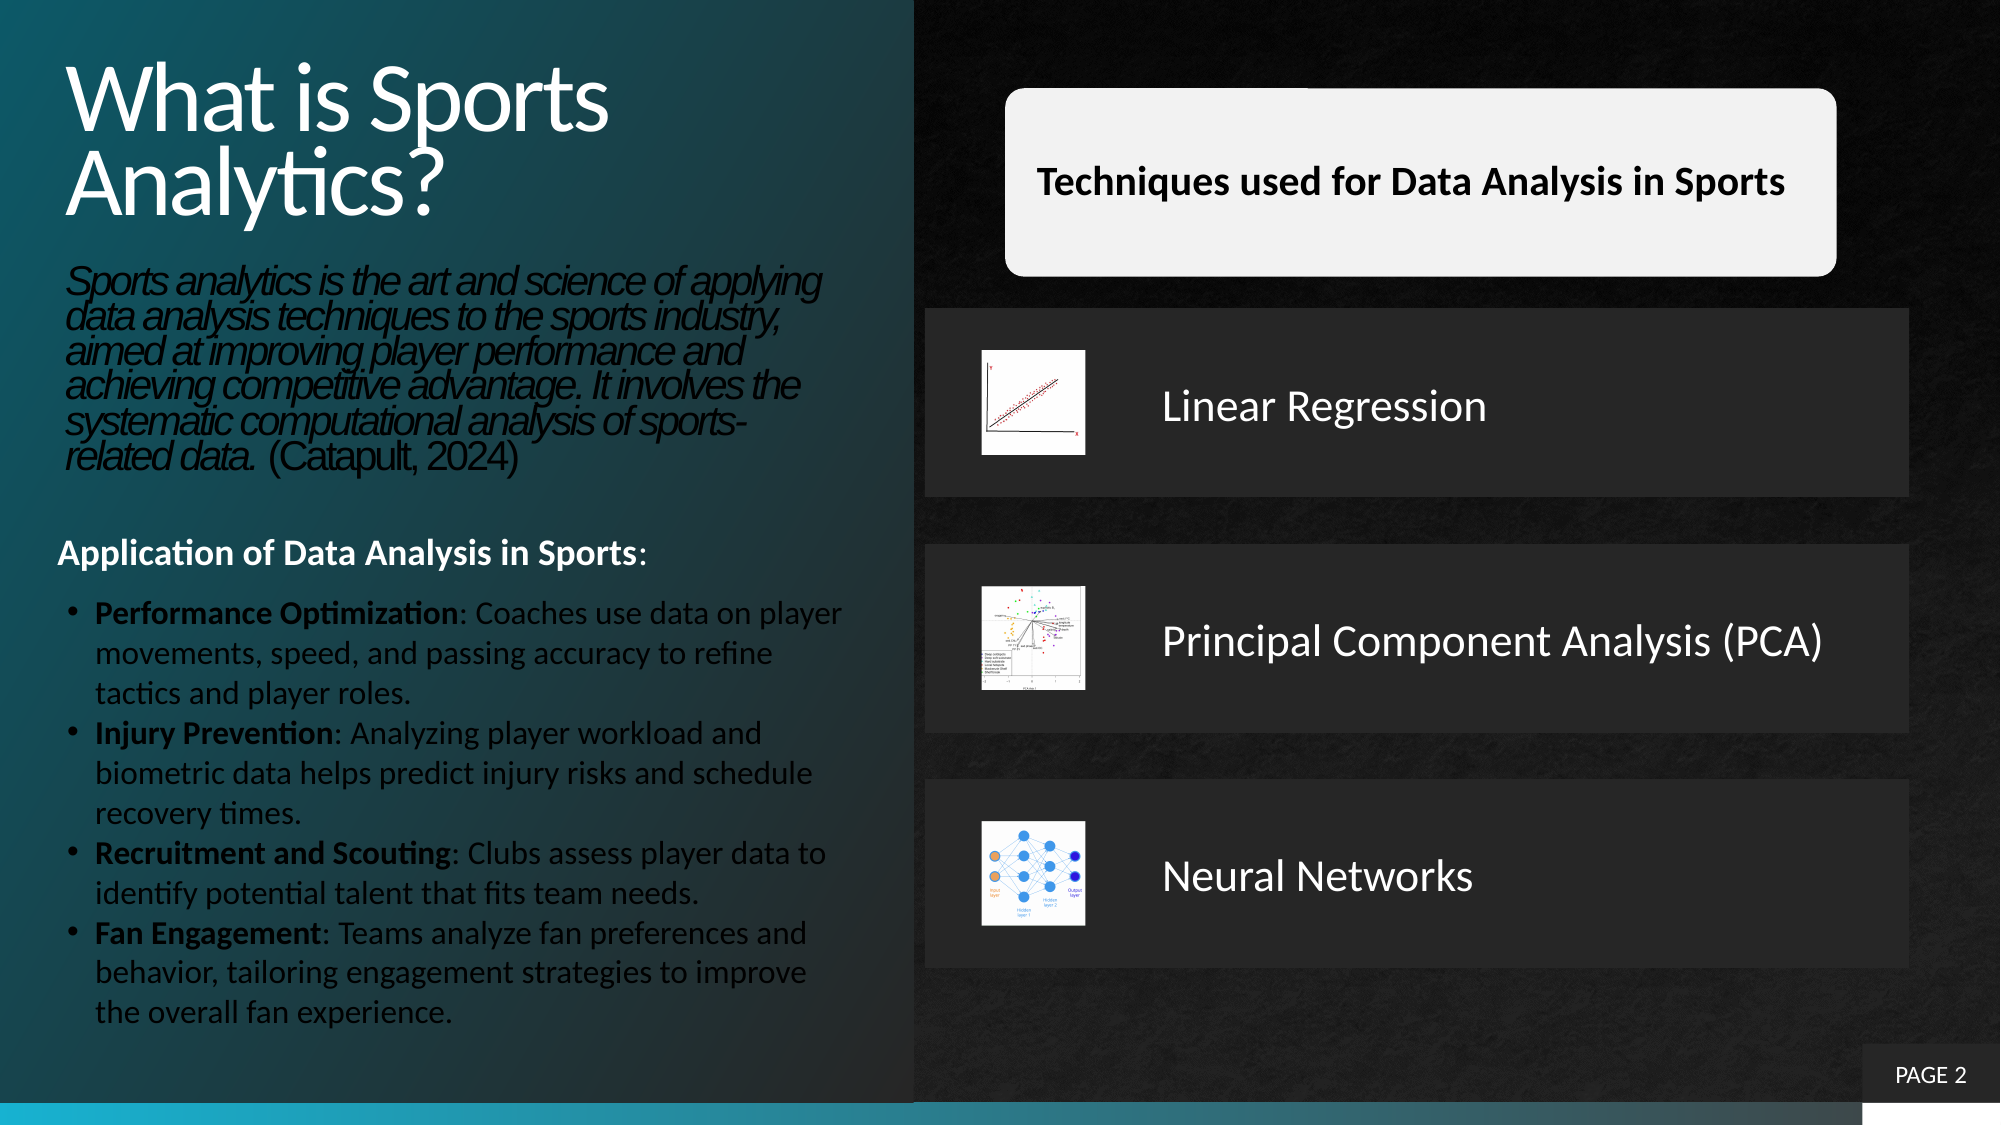

# What is Sports Analytics? Sports analytics is the art and science of applying data analysis techniques to the sports industry, aimed at improving player performance and achieving competitive advantage. It involves the systematic computational analysis of sports-related data. (Catapult, 2024)
Techniques used for Data Analysis in Sports
Linear Regression
Principal Component Analysis (PCA)
Neural Networks
Application of Data Analysis in Sports:
Performance Optimization: Coaches use data on player movements, speed, and passing accuracy to refine tactics and player roles.
Injury Prevention: Analyzing player workload and biometric data helps predict injury risks and schedule recovery times.
Recruitment and Scouting: Clubs assess player data to identify potential talent that fits team needs.
Fan Engagement: Teams analyze fan preferences and behavior, tailoring engagement strategies to improve the overall fan experience.
PAGE 2